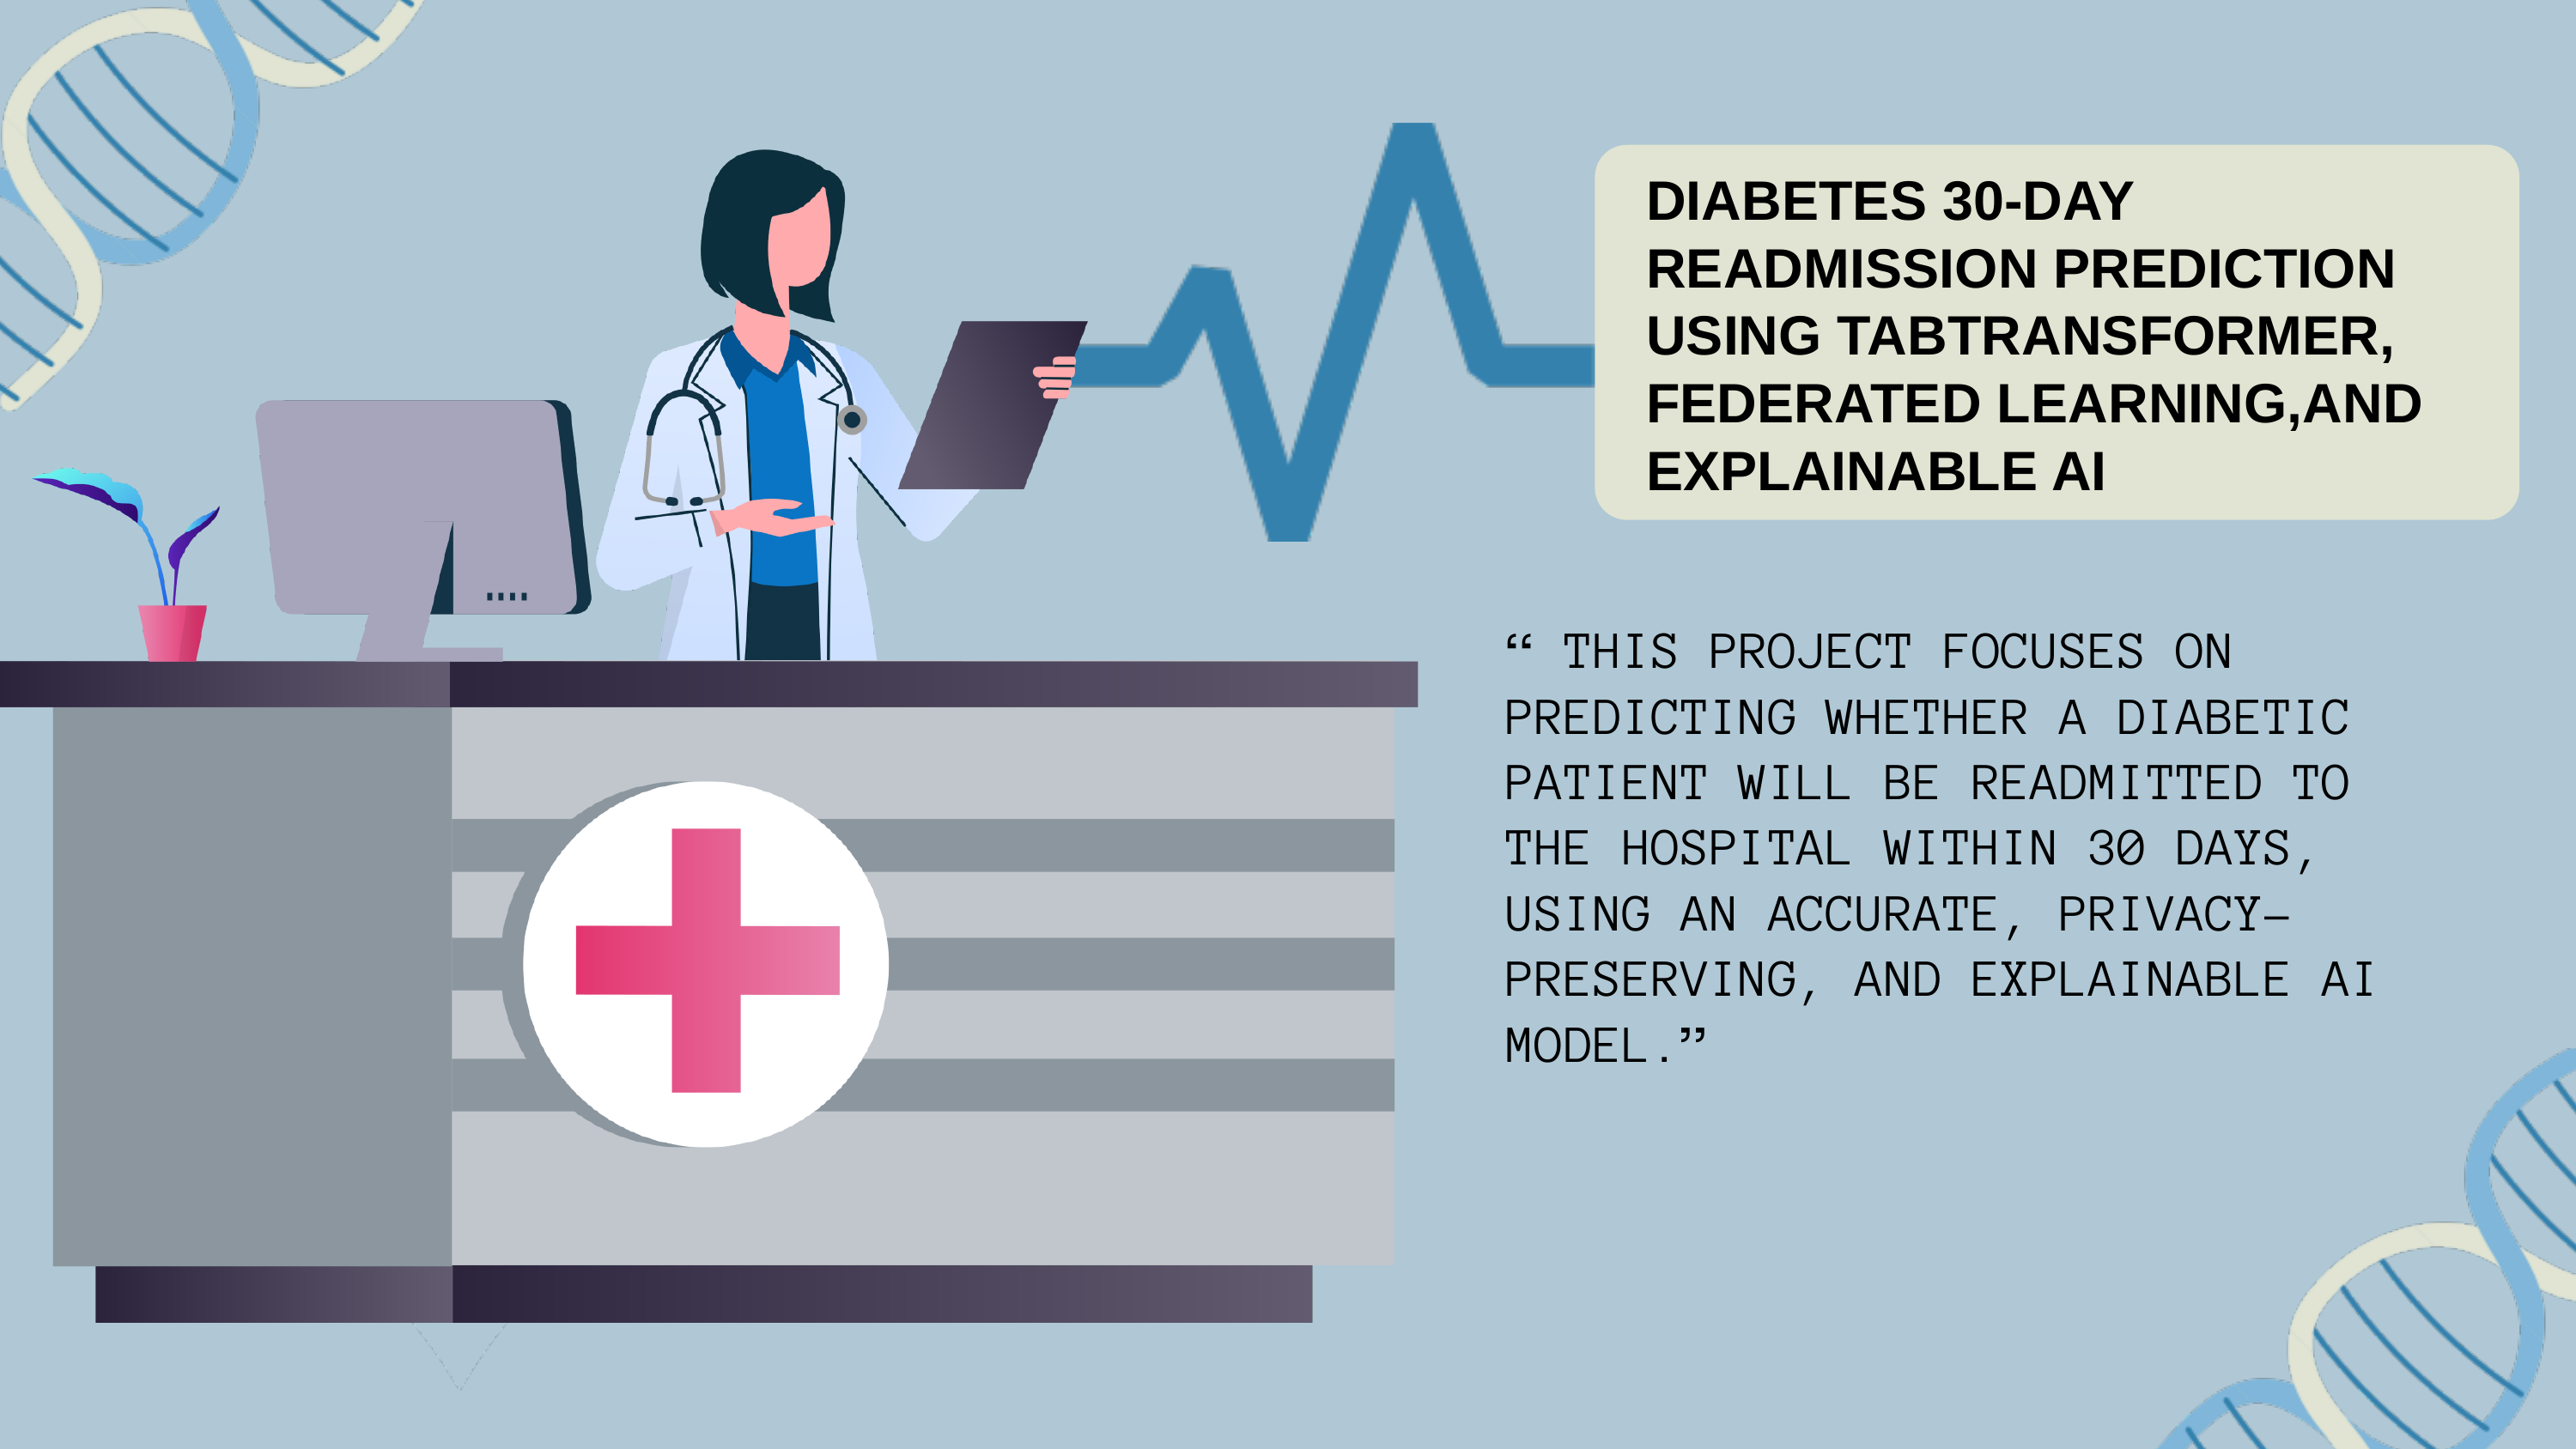

DIABETES 30-DAY READMISSION PREDICTION
USING TABTRANSFORMER, FEDERATED LEARNING,AND EXPLAINABLE AI
“ THIS PROJECT FOCUSES ON PREDICTING WHETHER A DIABETIC PATIENT WILL BE READMITTED TO THE HOSPITAL WITHIN 30 DAYS, USING AN ACCURATE, PRIVACY-PRESERVING, AND EXPLAINABLE AI MODEL.”